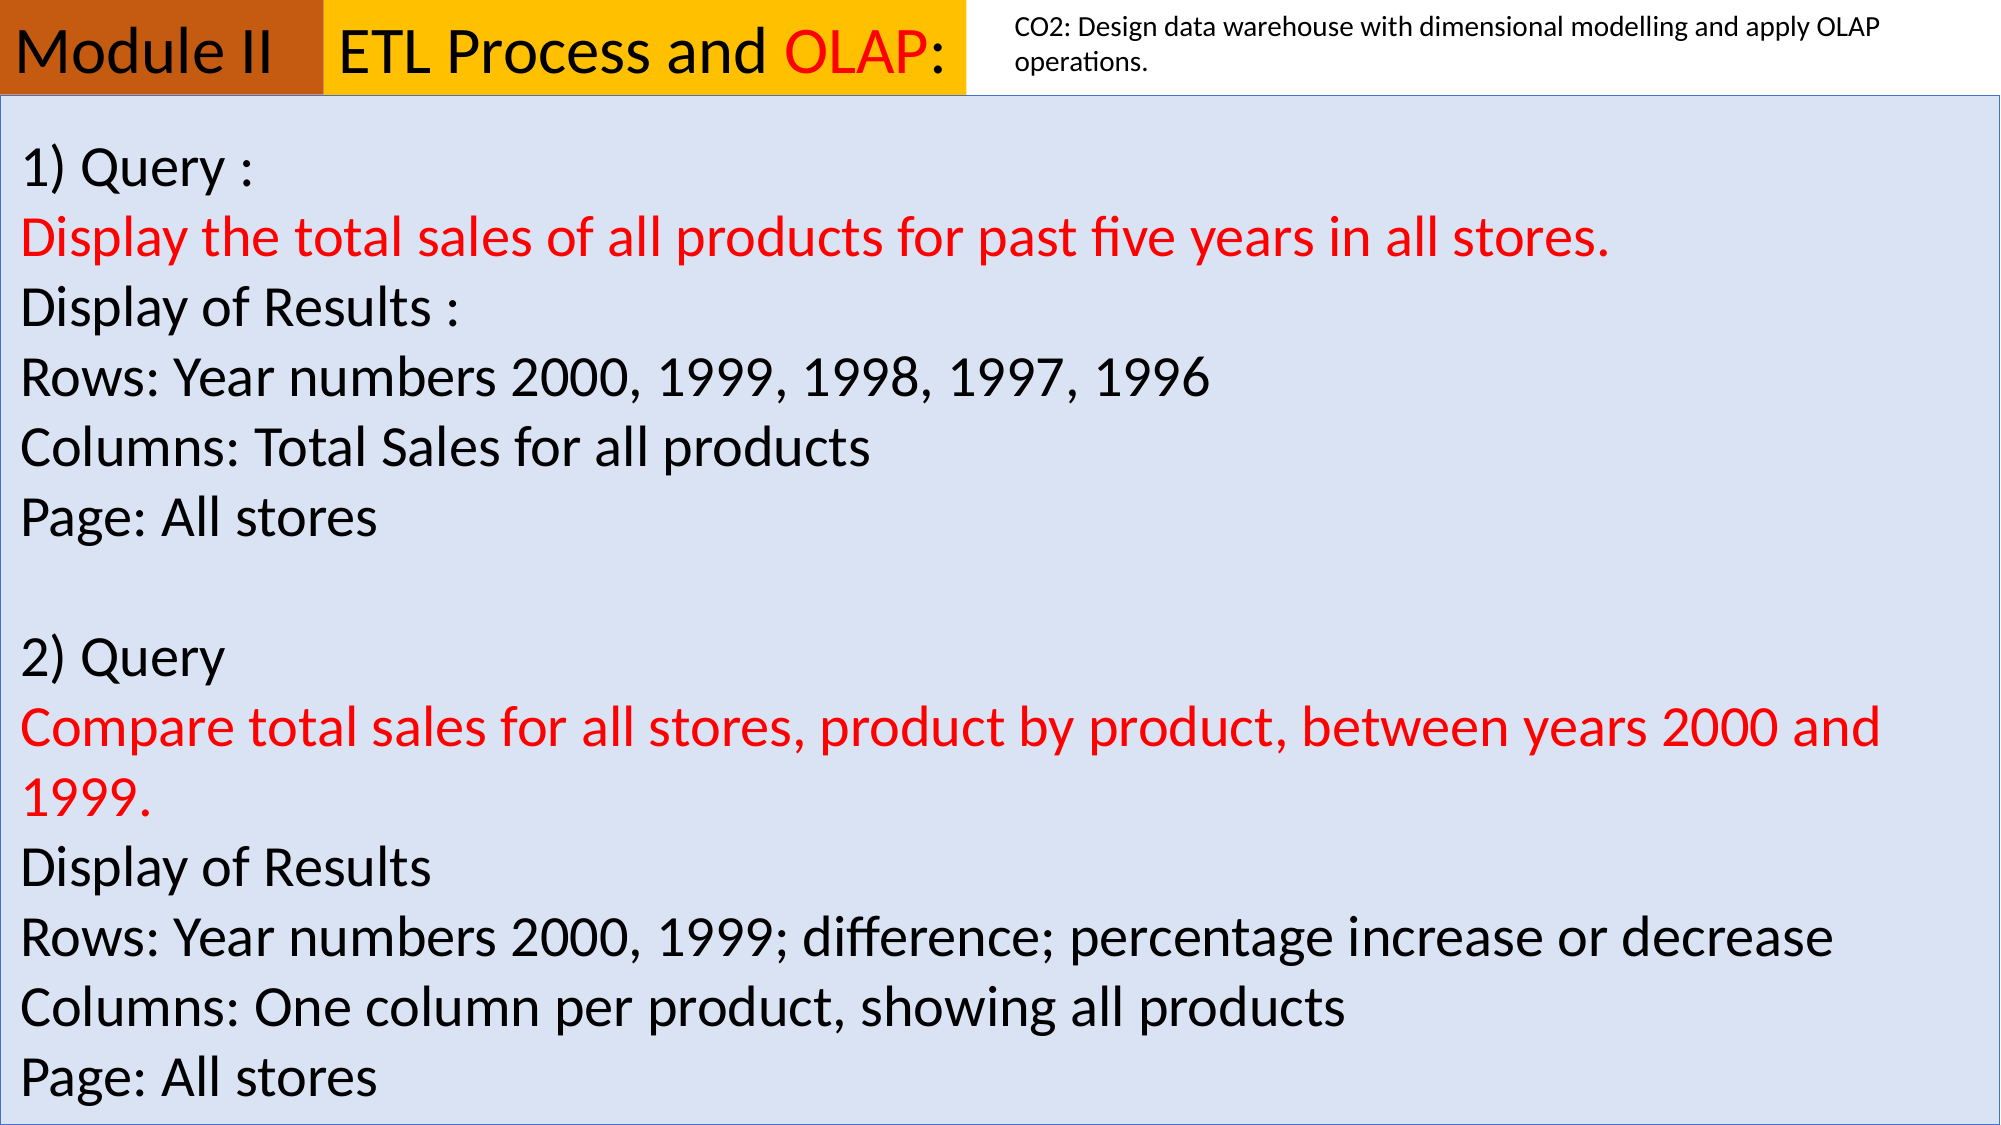

Module II
# ETL Process and OLAP:
CO2: Design data warehouse with dimensional modelling and apply OLAP operations.

1) Query :
Display the total sales of all products for past five years in all stores.
Display of Results :
Rows: Year numbers 2000, 1999, 1998, 1997, 1996
Columns: Total Sales for all products
Page: All stores

2) Query
Compare total sales for all stores, product by product, between years 2000 and 1999.
Display of Results
Rows: Year numbers 2000, 1999; difference; percentage increase or decrease
Columns: One column per product, showing all products
Page: All stores